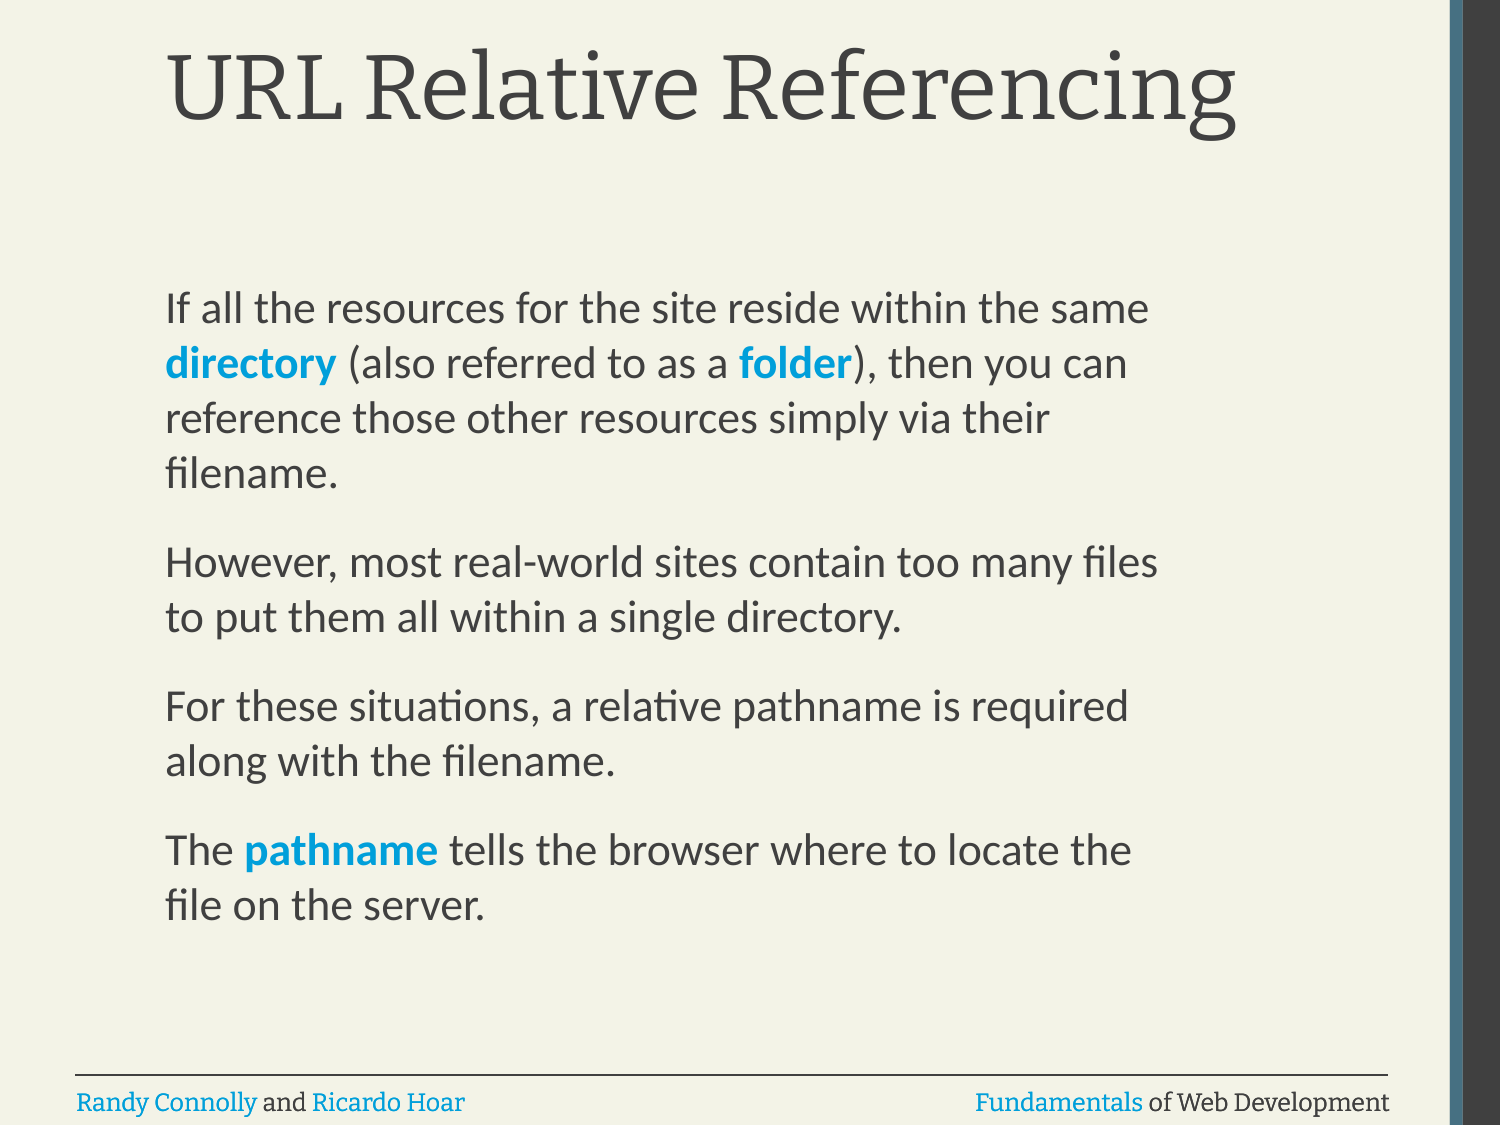

# URL Relative Referencing

If all the resources for the site reside within the same directory (also referred to as a folder), then you can reference those other resources simply via their filename.
However, most real-world sites contain too many files to put them all within a single directory.
For these situations, a relative pathname is required along with the filename.
The pathname tells the browser where to locate the file on the server.